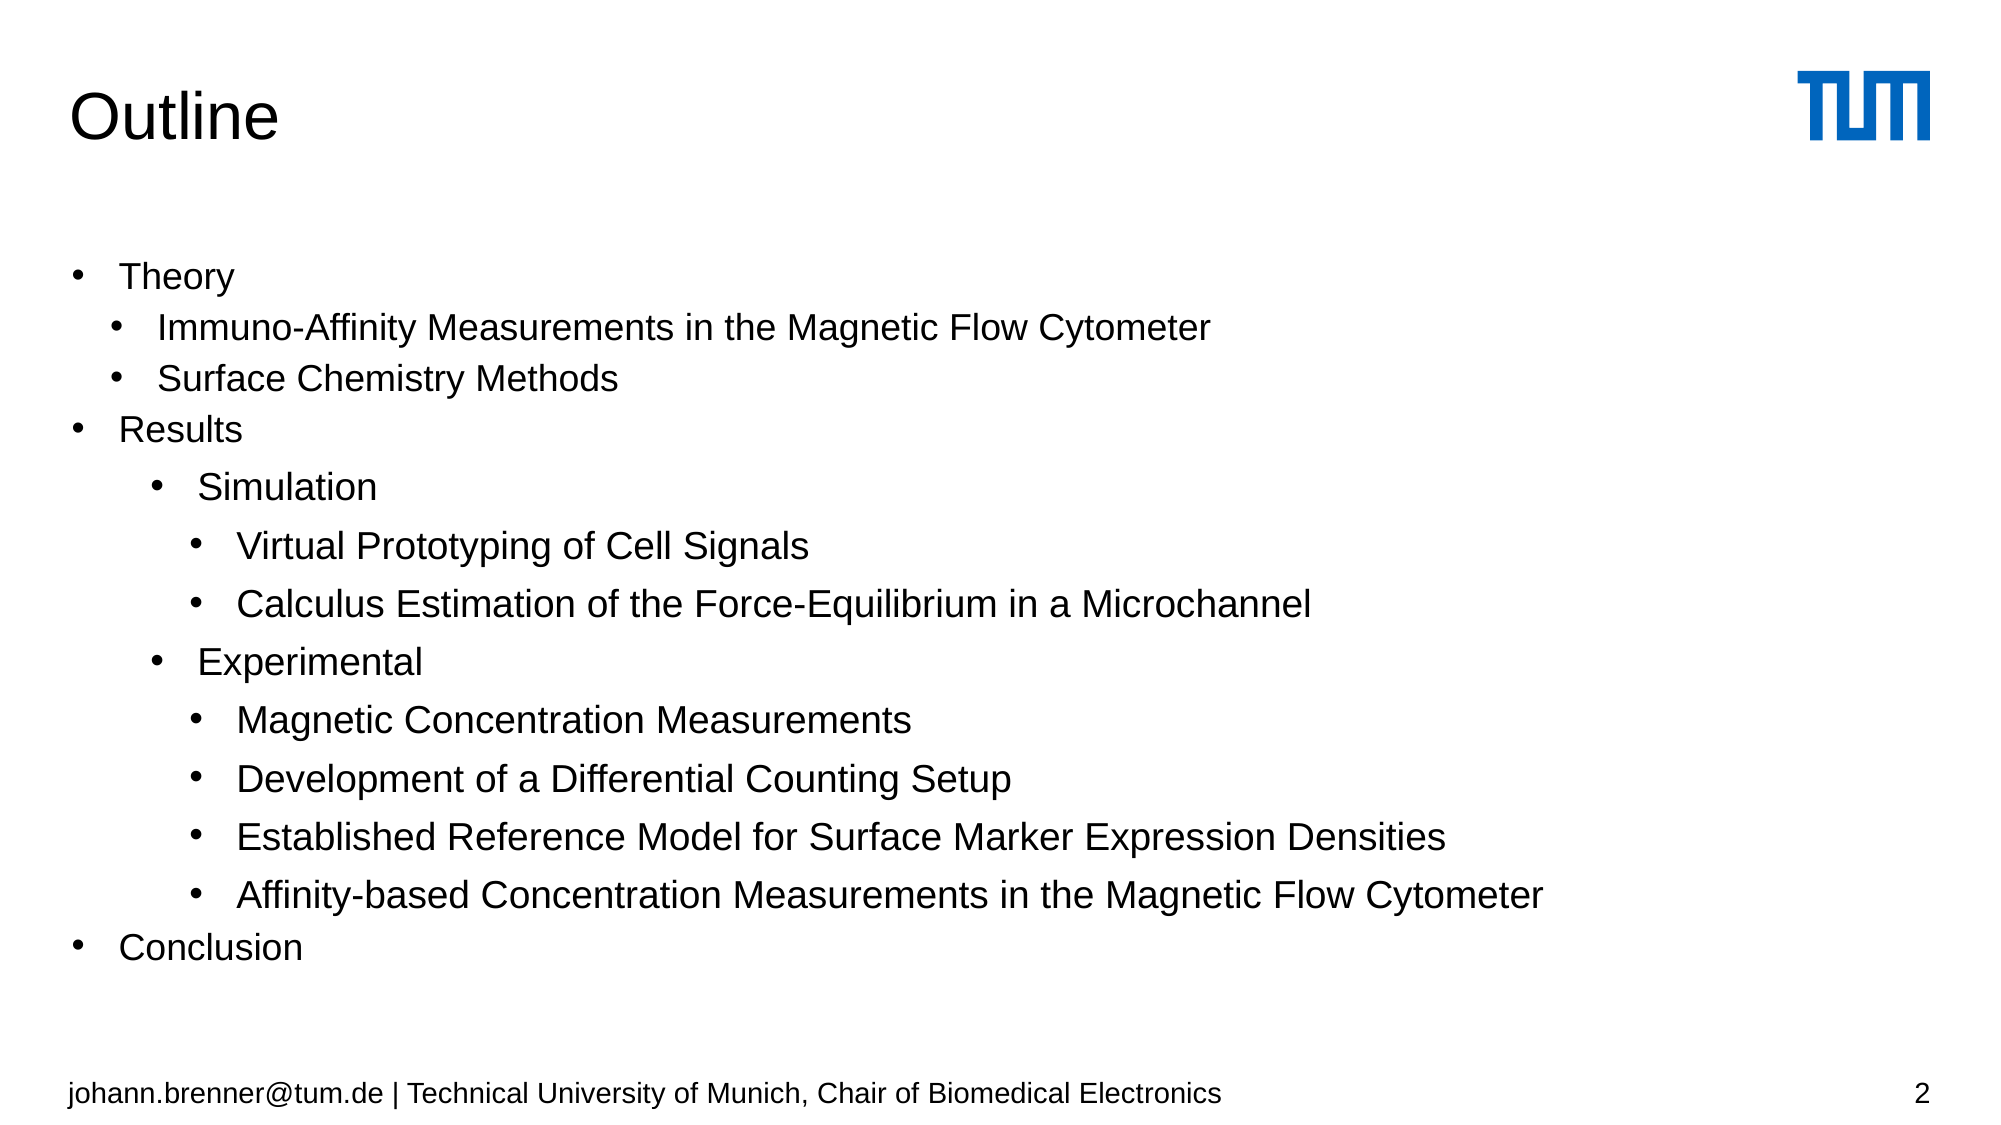

# Outline
Theory
Immuno-Affinity Measurements in the Magnetic Flow Cytometer
Surface Chemistry Methods
Results
Simulation
Virtual Prototyping of Cell Signals
Calculus Estimation of the Force-Equilibrium in a Microchannel
Experimental
Magnetic Concentration Measurements
Development of a Differential Counting Setup
Established Reference Model for Surface Marker Expression Densities
Affinity-based Concentration Measurements in the Magnetic Flow Cytometer
Conclusion

johann.brenner@tum.de | Technical University of Munich, Chair of Biomedical Electronics
2